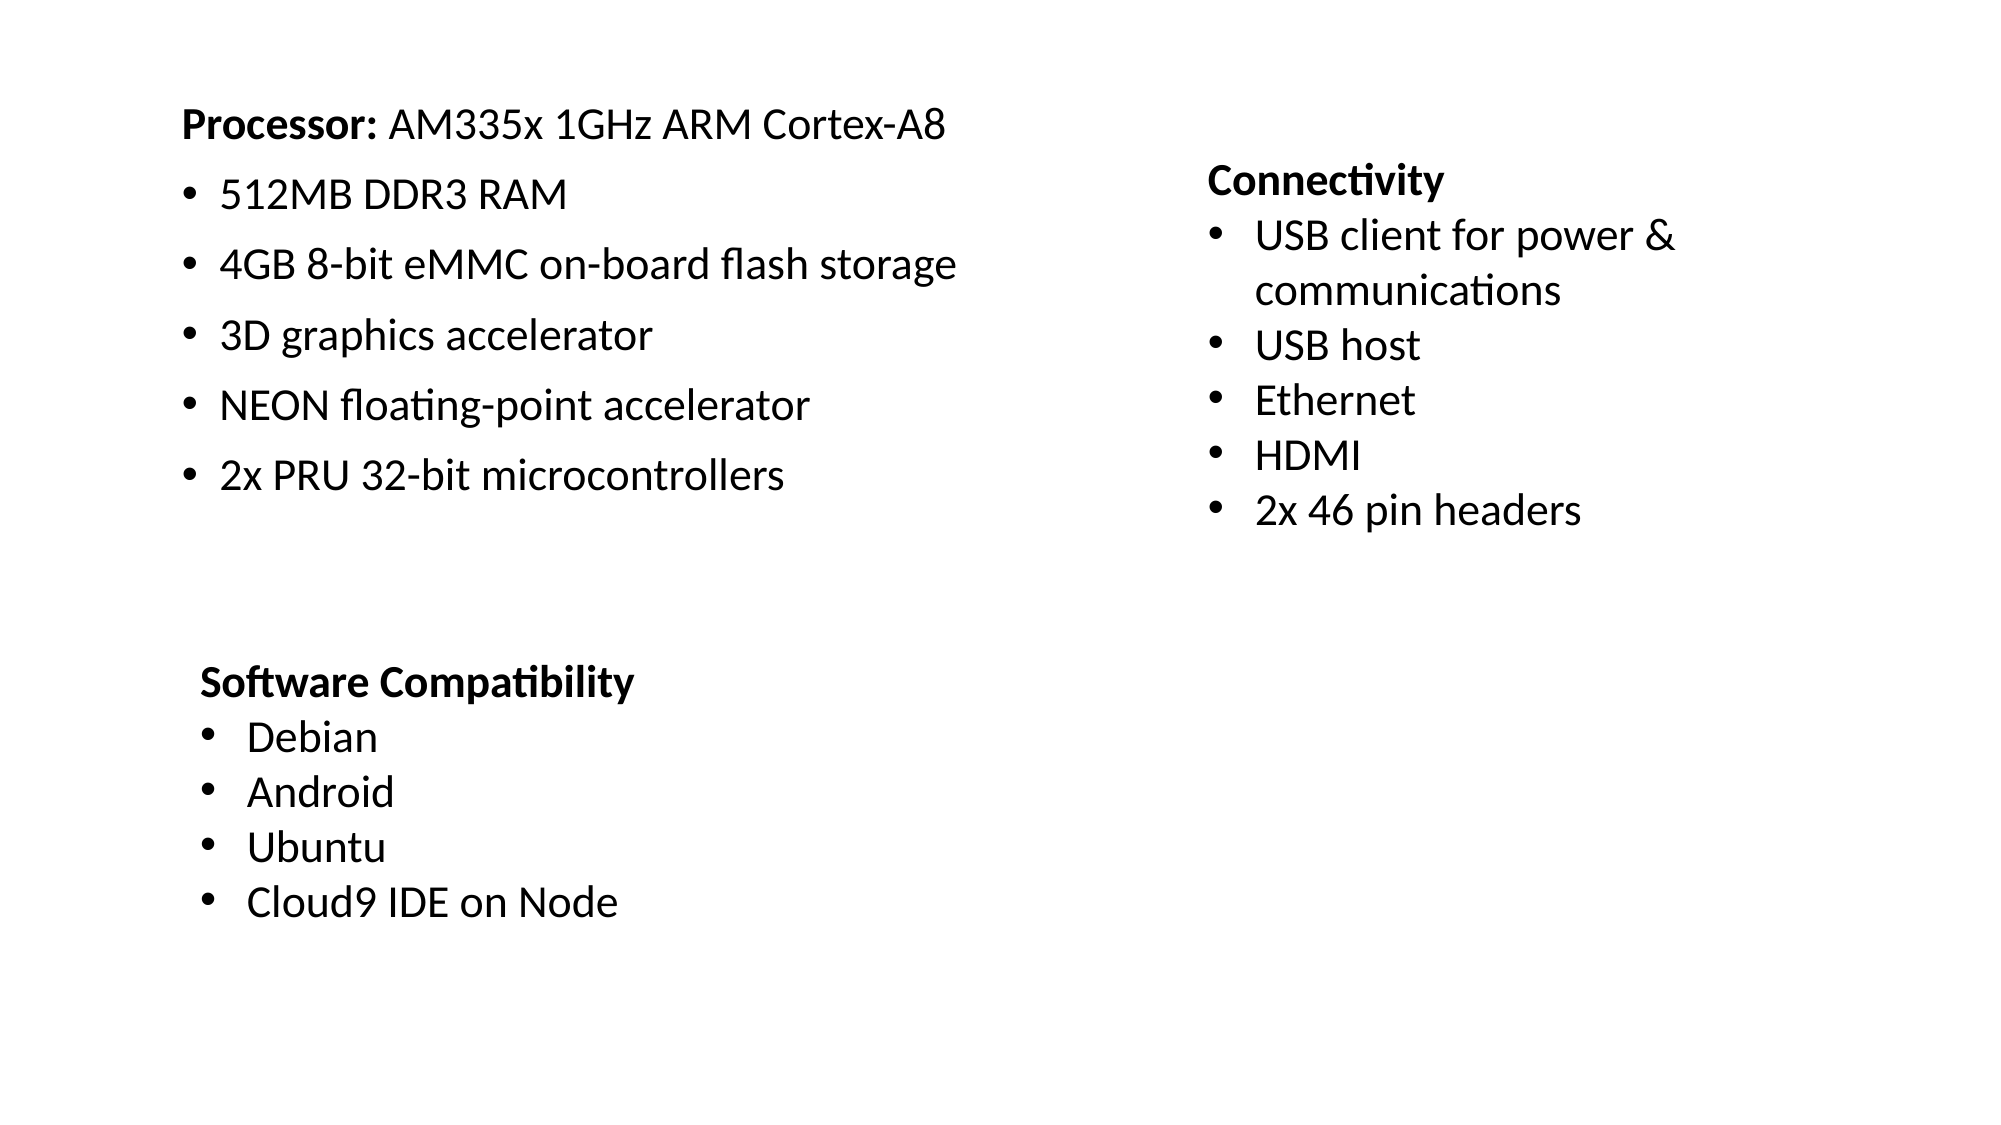

Processor: AM335x 1GHz ARM Cortex-A8
512MB DDR3 RAM
4GB 8-bit eMMC on-board flash storage
3D graphics accelerator
NEON floating-point accelerator
2x PRU 32-bit microcontrollers

Connectivity
USB client for power & communications
USB host
Ethernet
HDMI
2x 46 pin headers

Software Compatibility
Debian
Android
Ubuntu
Cloud9 IDE on Node